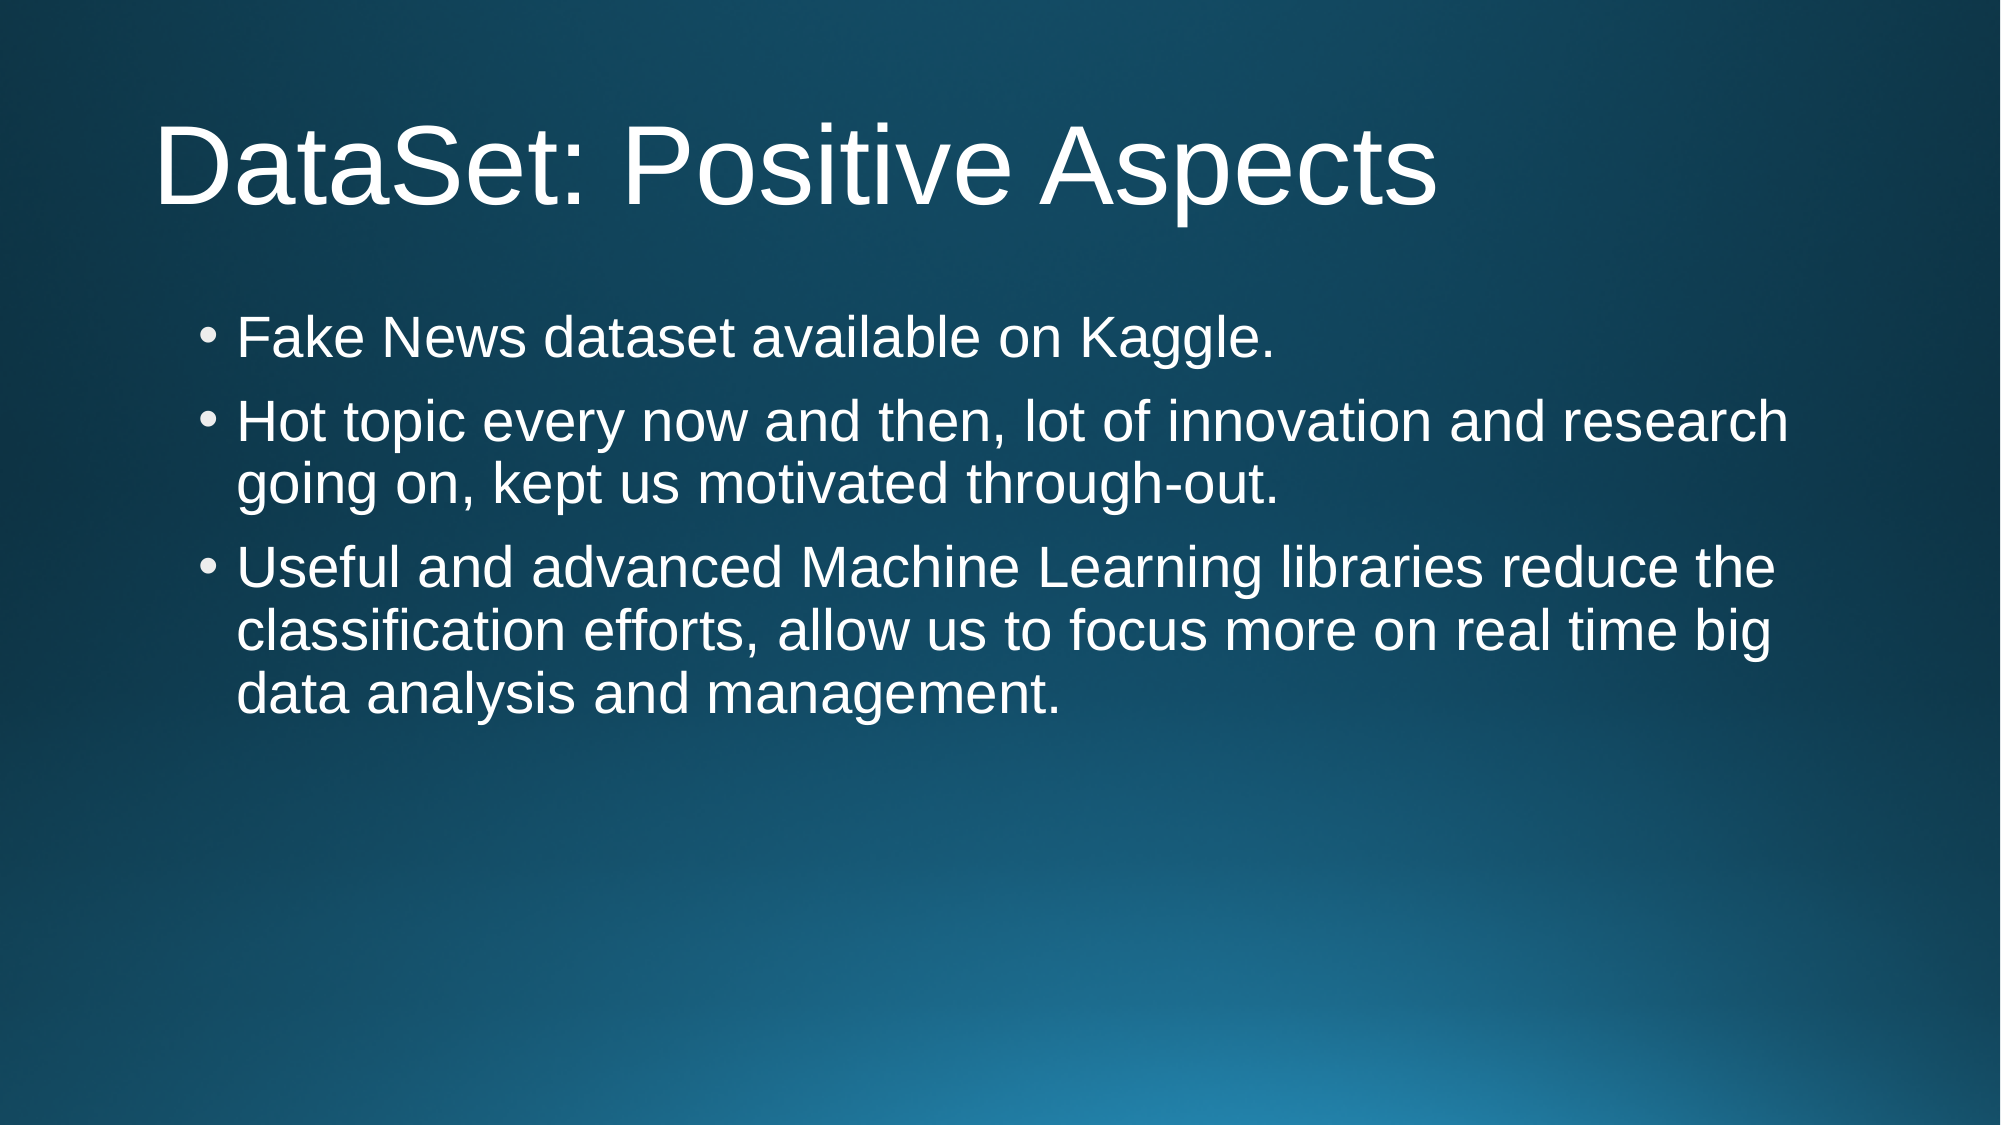

# DataSet: Positive Aspects
Fake News dataset available on Kaggle.
Hot topic every now and then, lot of innovation and research going on, kept us motivated through-out.
Useful and advanced Machine Learning libraries reduce the classification efforts, allow us to focus more on real time big data analysis and management.